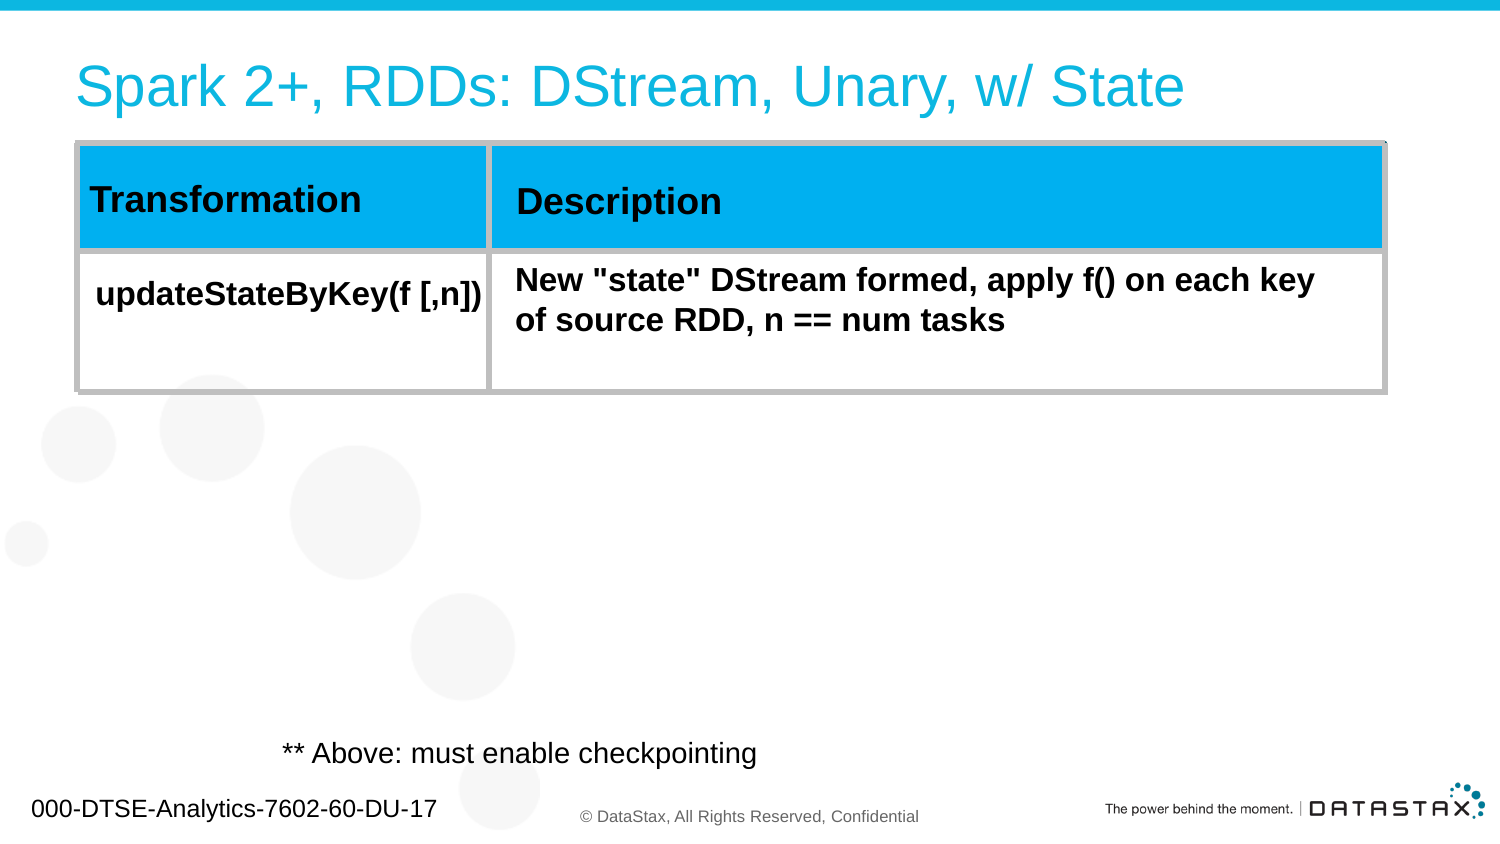

# Spark 2+, RDDs: DStream, Unary, w/ State

Transformation
Description
New "state" DStream formed, apply f() on each key of source RDD, n == num tasks
updateStateByKey(f [,n])
** Above: must enable checkpointing
000-DTSE-Analytics-7602-60-DU-17